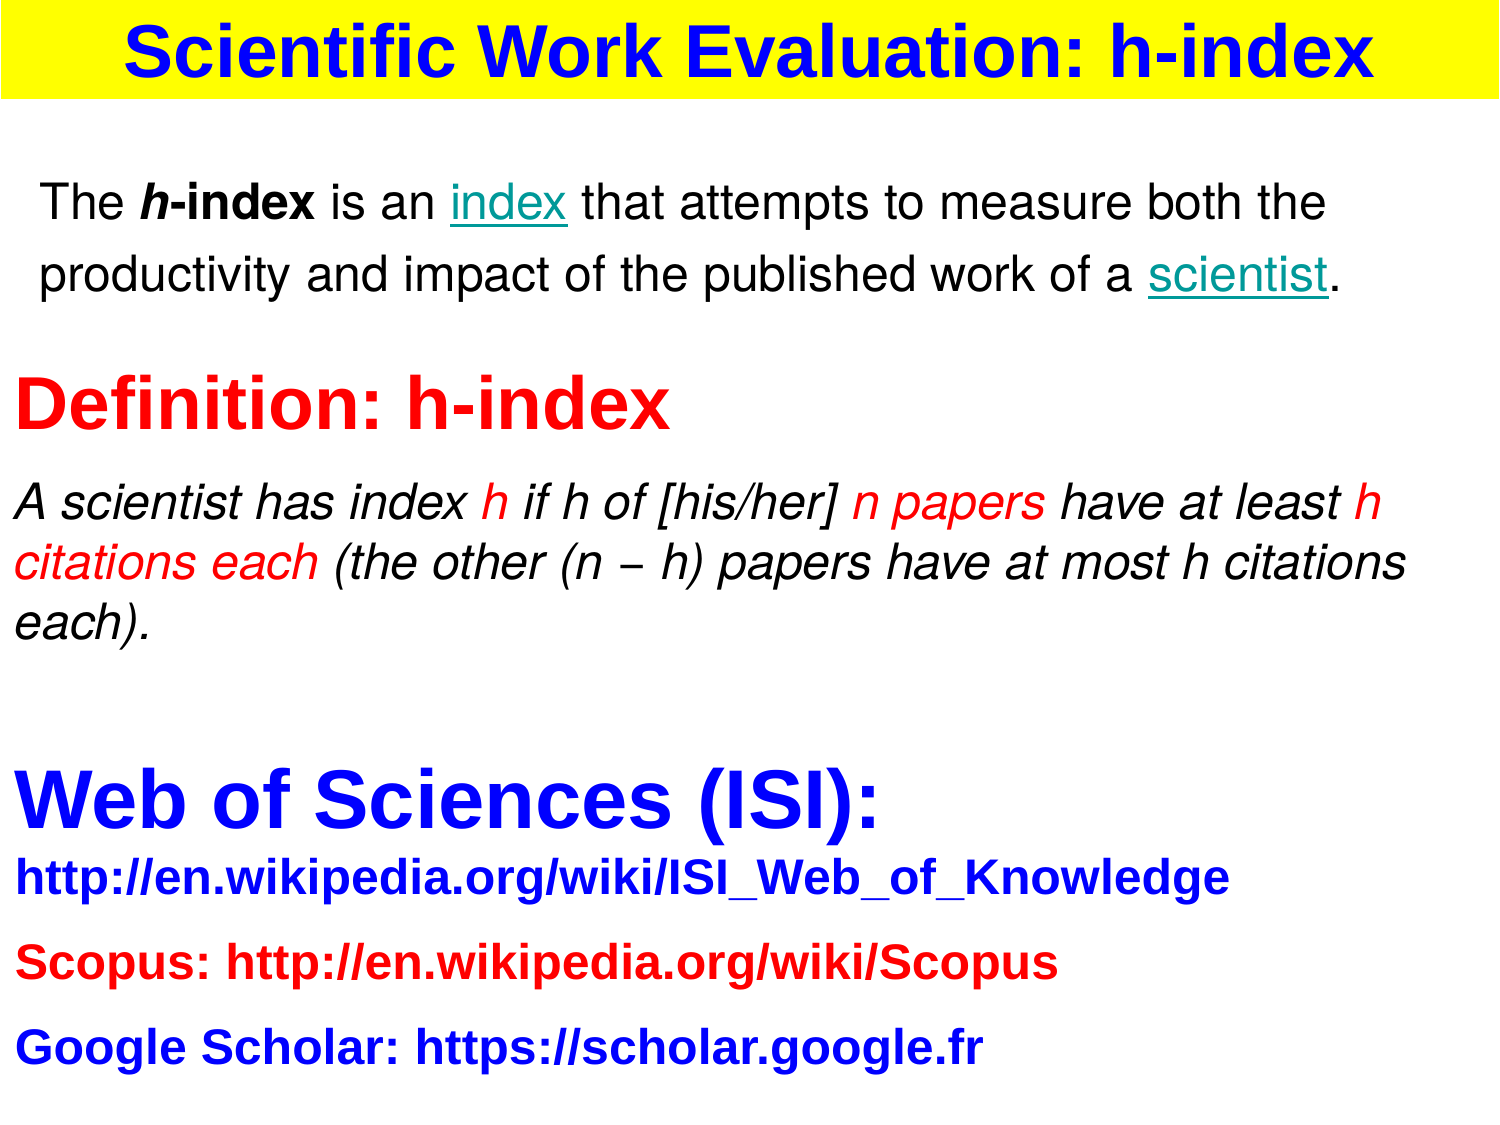

Scientific Work Evaluation: h-index
The h-index is an index that attempts to measure both the productivity and impact of the published work of a scientist.
Definition: h-index
A scientist has index h if h of [his/her] n papers have at least h citations each (the other (n − h) papers have at most h citations each).
Web of Sciences (ISI): http://en.wikipedia.org/wiki/ISI_Web_of_Knowledge
Scopus: http://en.wikipedia.org/wiki/Scopus
Google Scholar: https://scholar.google.fr